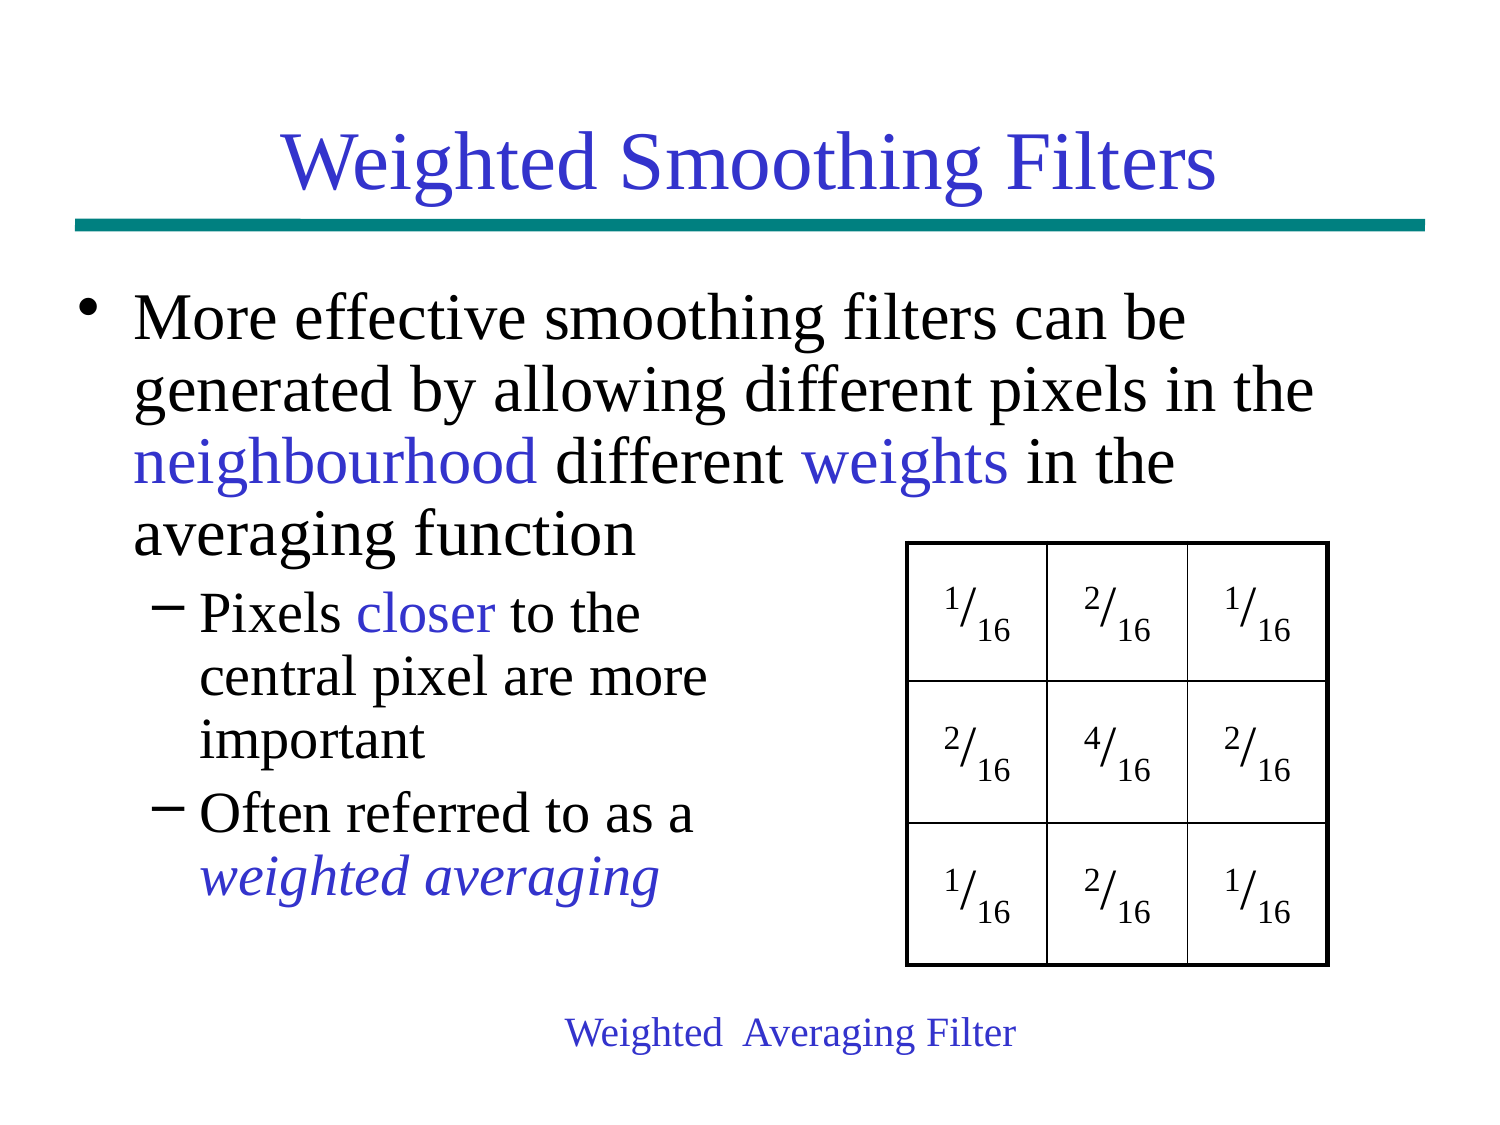

Weighted Smoothing Filters

More effective smoothing filters can be generated by allowing different pixels in the neighbourhood different weights in the averaging function
Pixels closer to the
central pixel are more
important
Often referred to as a
weighted averaging
| 1/16 | 2/16 | 1/16 |
| --- | --- | --- |
| 2/16 | 4/16 | 2/16 |
| 1/16 | 2/16 | 1/16 |
Weighted  Averaging Filter